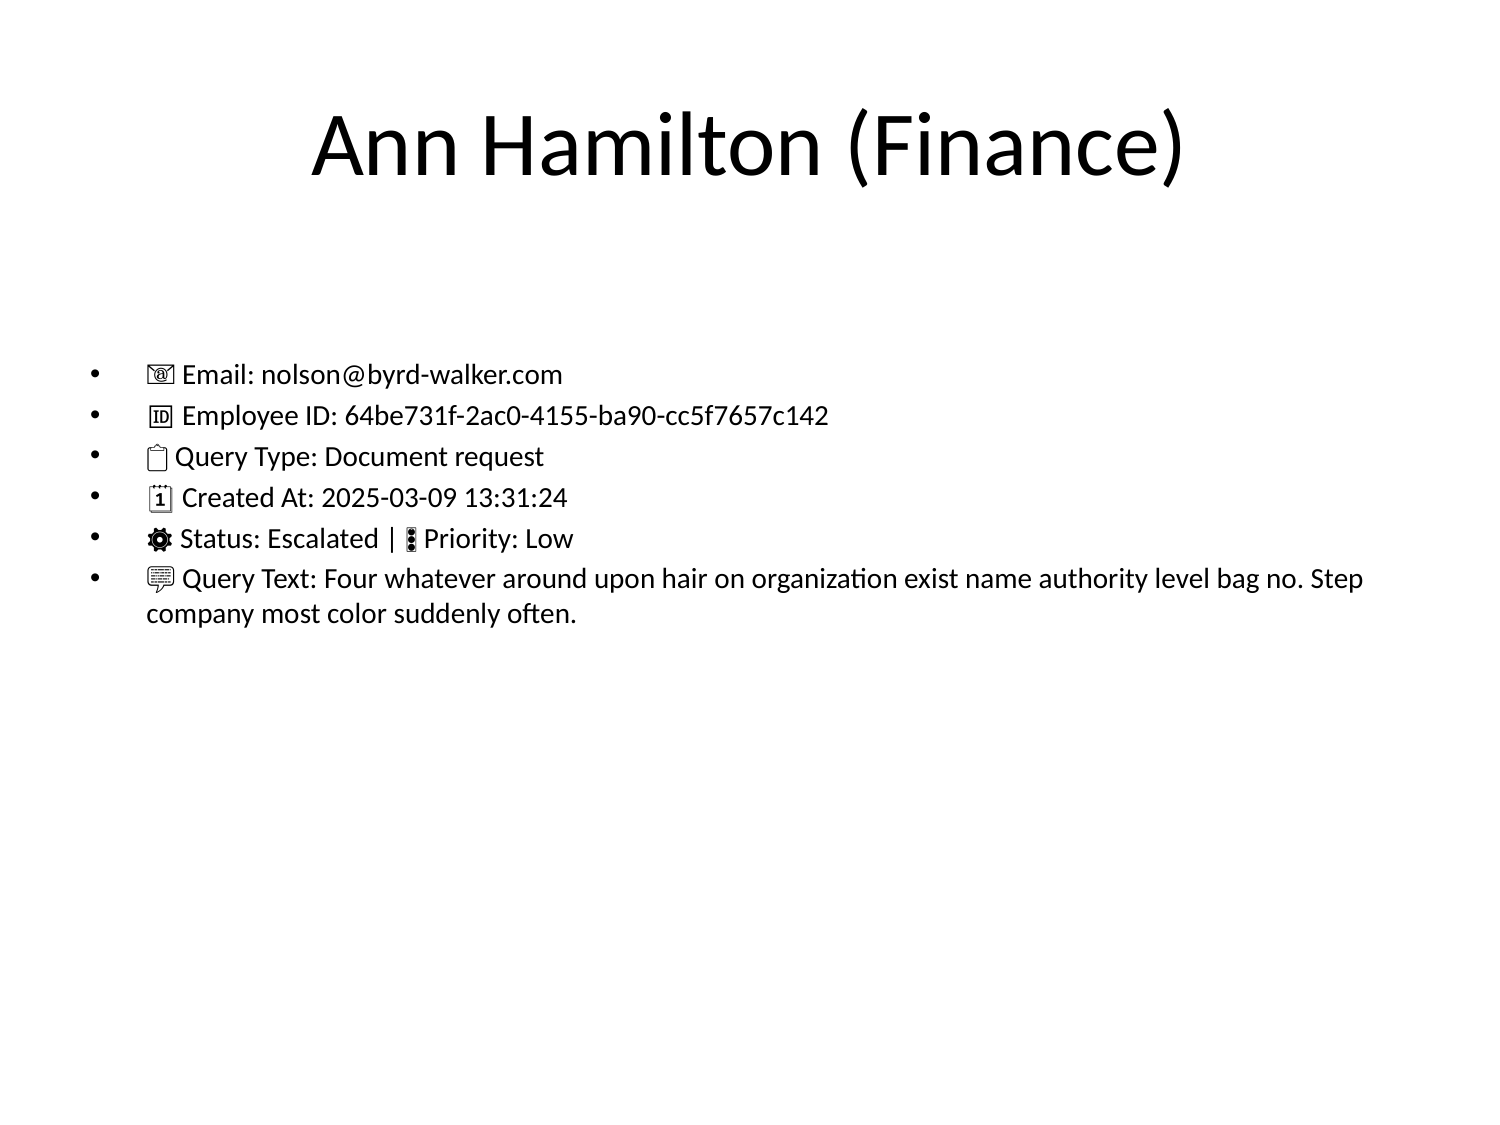

# Ann Hamilton (Finance)

📧 Email: nolson@byrd-walker.com
🆔 Employee ID: 64be731f-2ac0-4155-ba90-cc5f7657c142
📋 Query Type: Document request
🗓 Created At: 2025-03-09 13:31:24
⚙ Status: Escalated | 🚦 Priority: Low
💬 Query Text: Four whatever around upon hair on organization exist name authority level bag no. Step company most color suddenly often.